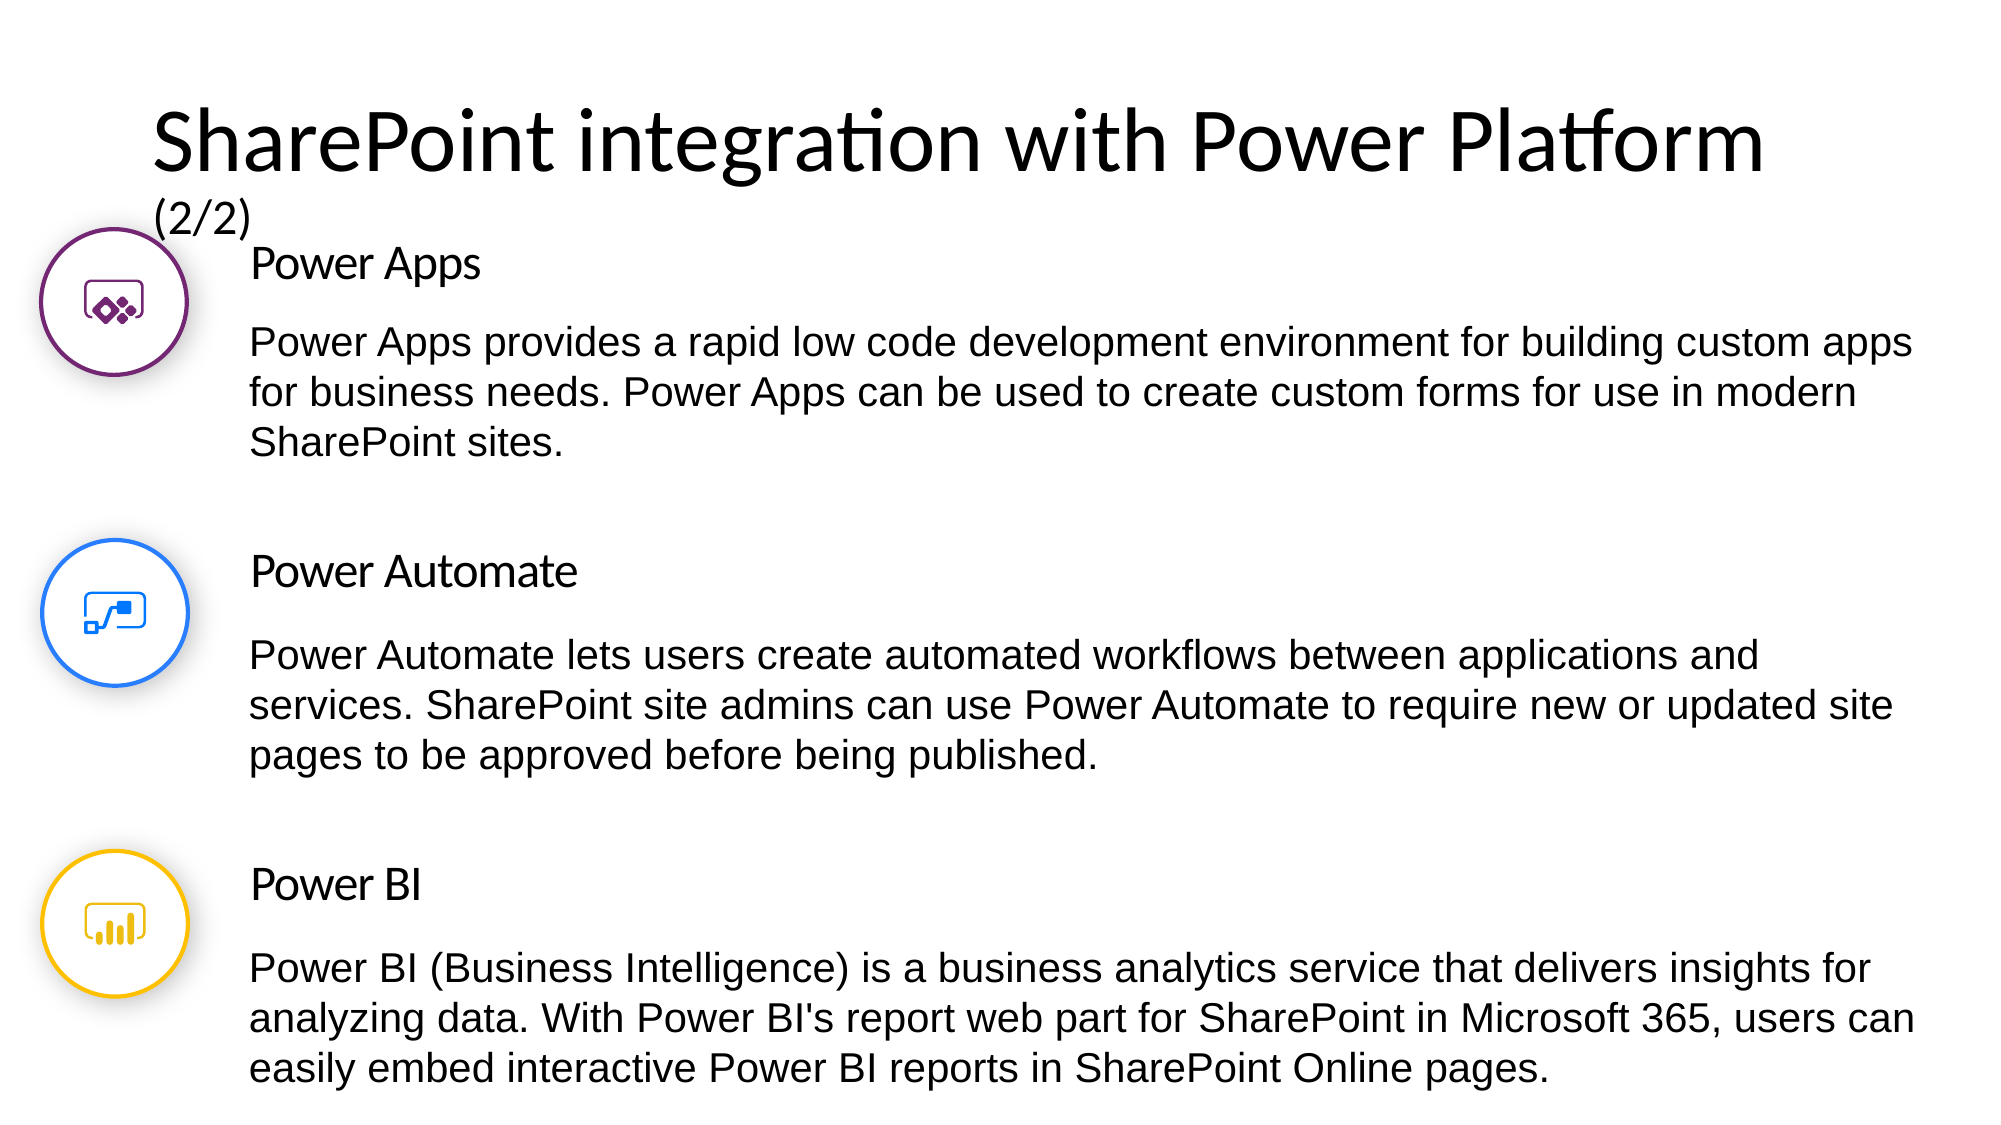

# SharePoint integration with Power Platform (2/2)

Power Apps
Power Apps provides a rapid low code development environment for building custom apps for business needs. Power Apps can be used to create custom forms for use in modern SharePoint sites.
Power Automate

Power Automate lets users create automated workflows between applications and services. SharePoint site admins can use Power Automate to require new or updated site pages to be approved before being published.

Power BI
Power BI (Business Intelligence) is a business analytics service that delivers insights for analyzing data. With Power BI's report web part for SharePoint in Microsoft 365, users can easily embed interactive Power BI reports in SharePoint Online pages.